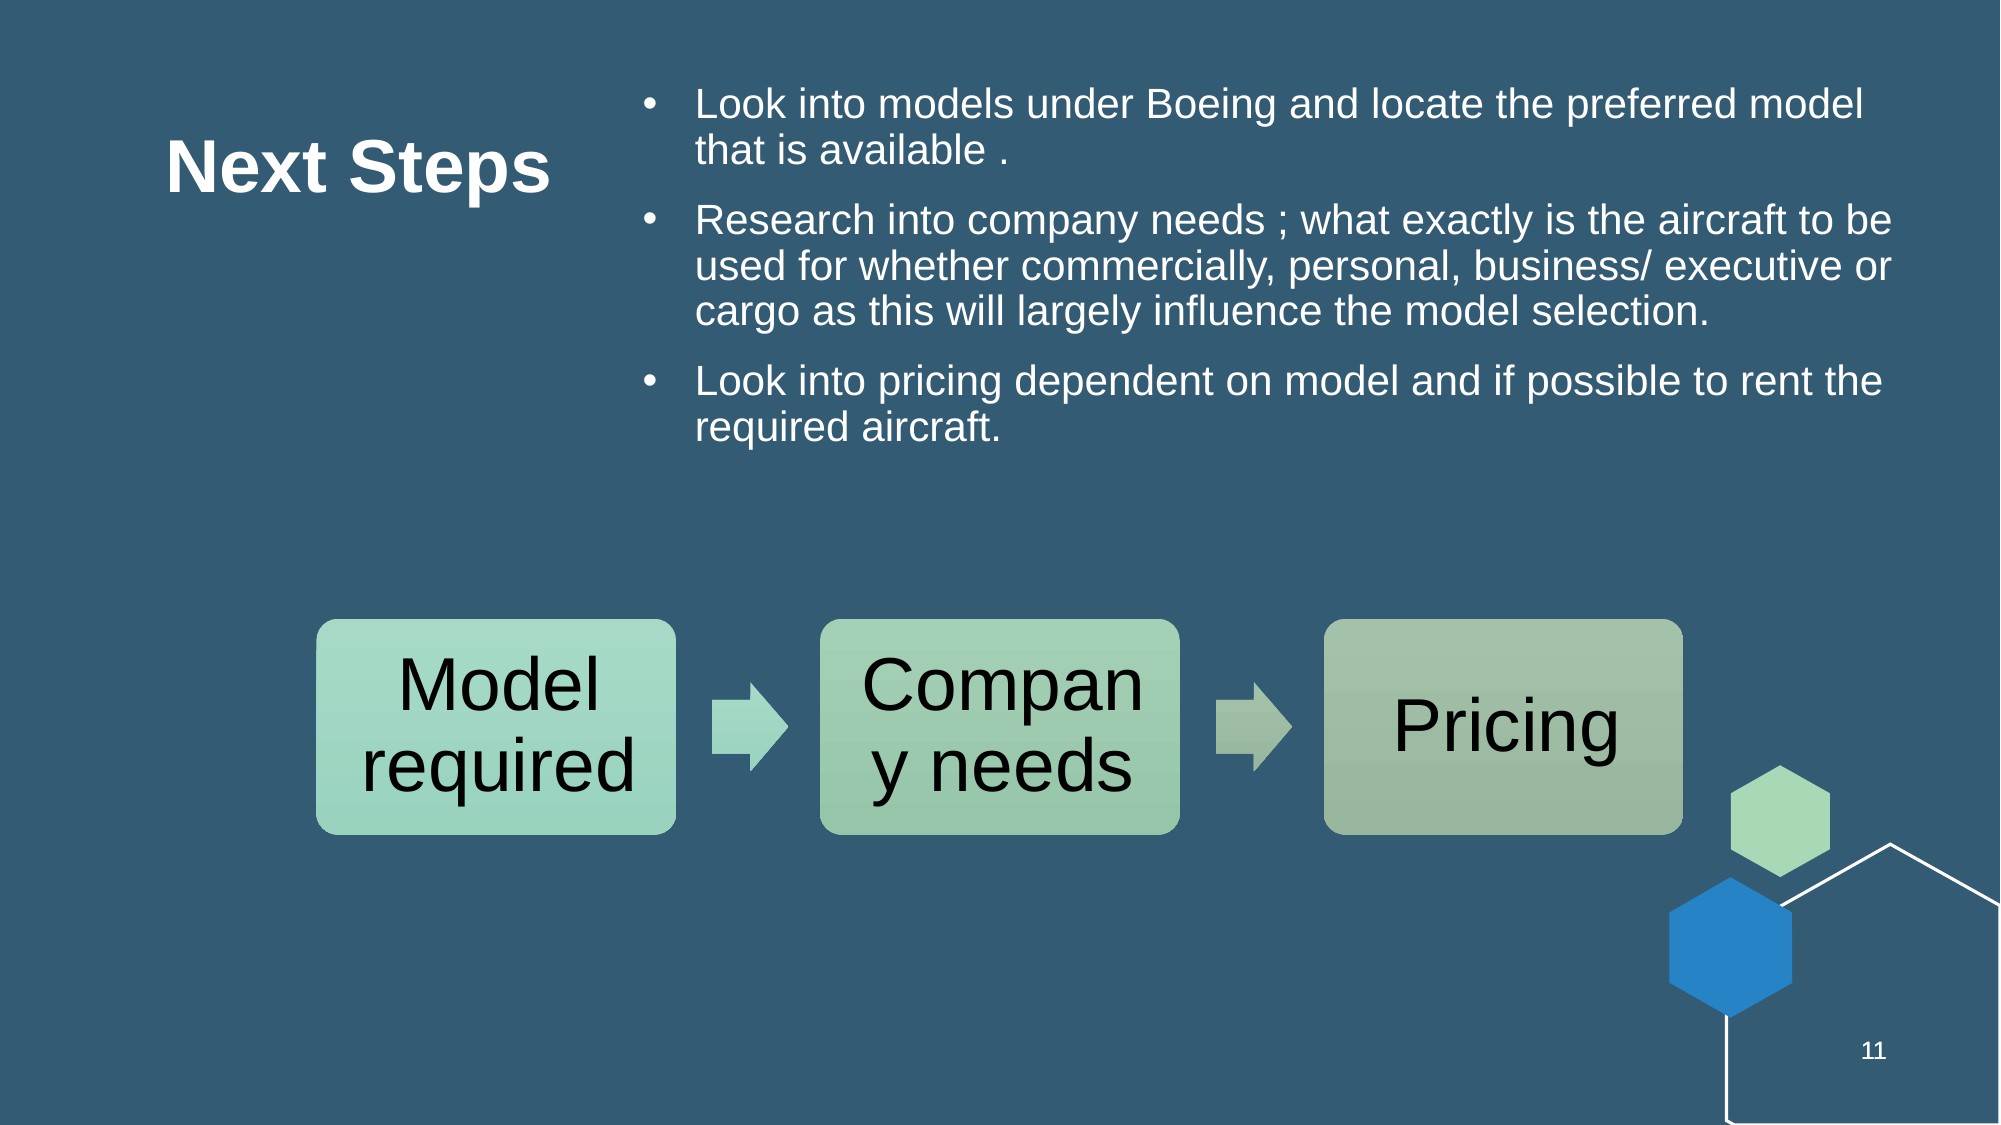

Look into models under Boeing and locate the preferred model that is available .
Research into company needs ; what exactly is the aircraft to be used for whether commercially, personal, business/ executive or cargo as this will largely influence the model selection.
Look into pricing dependent on model and if possible to rent the required aircraft.

# Next Steps
Model required

Company needs

Pricing
11
11